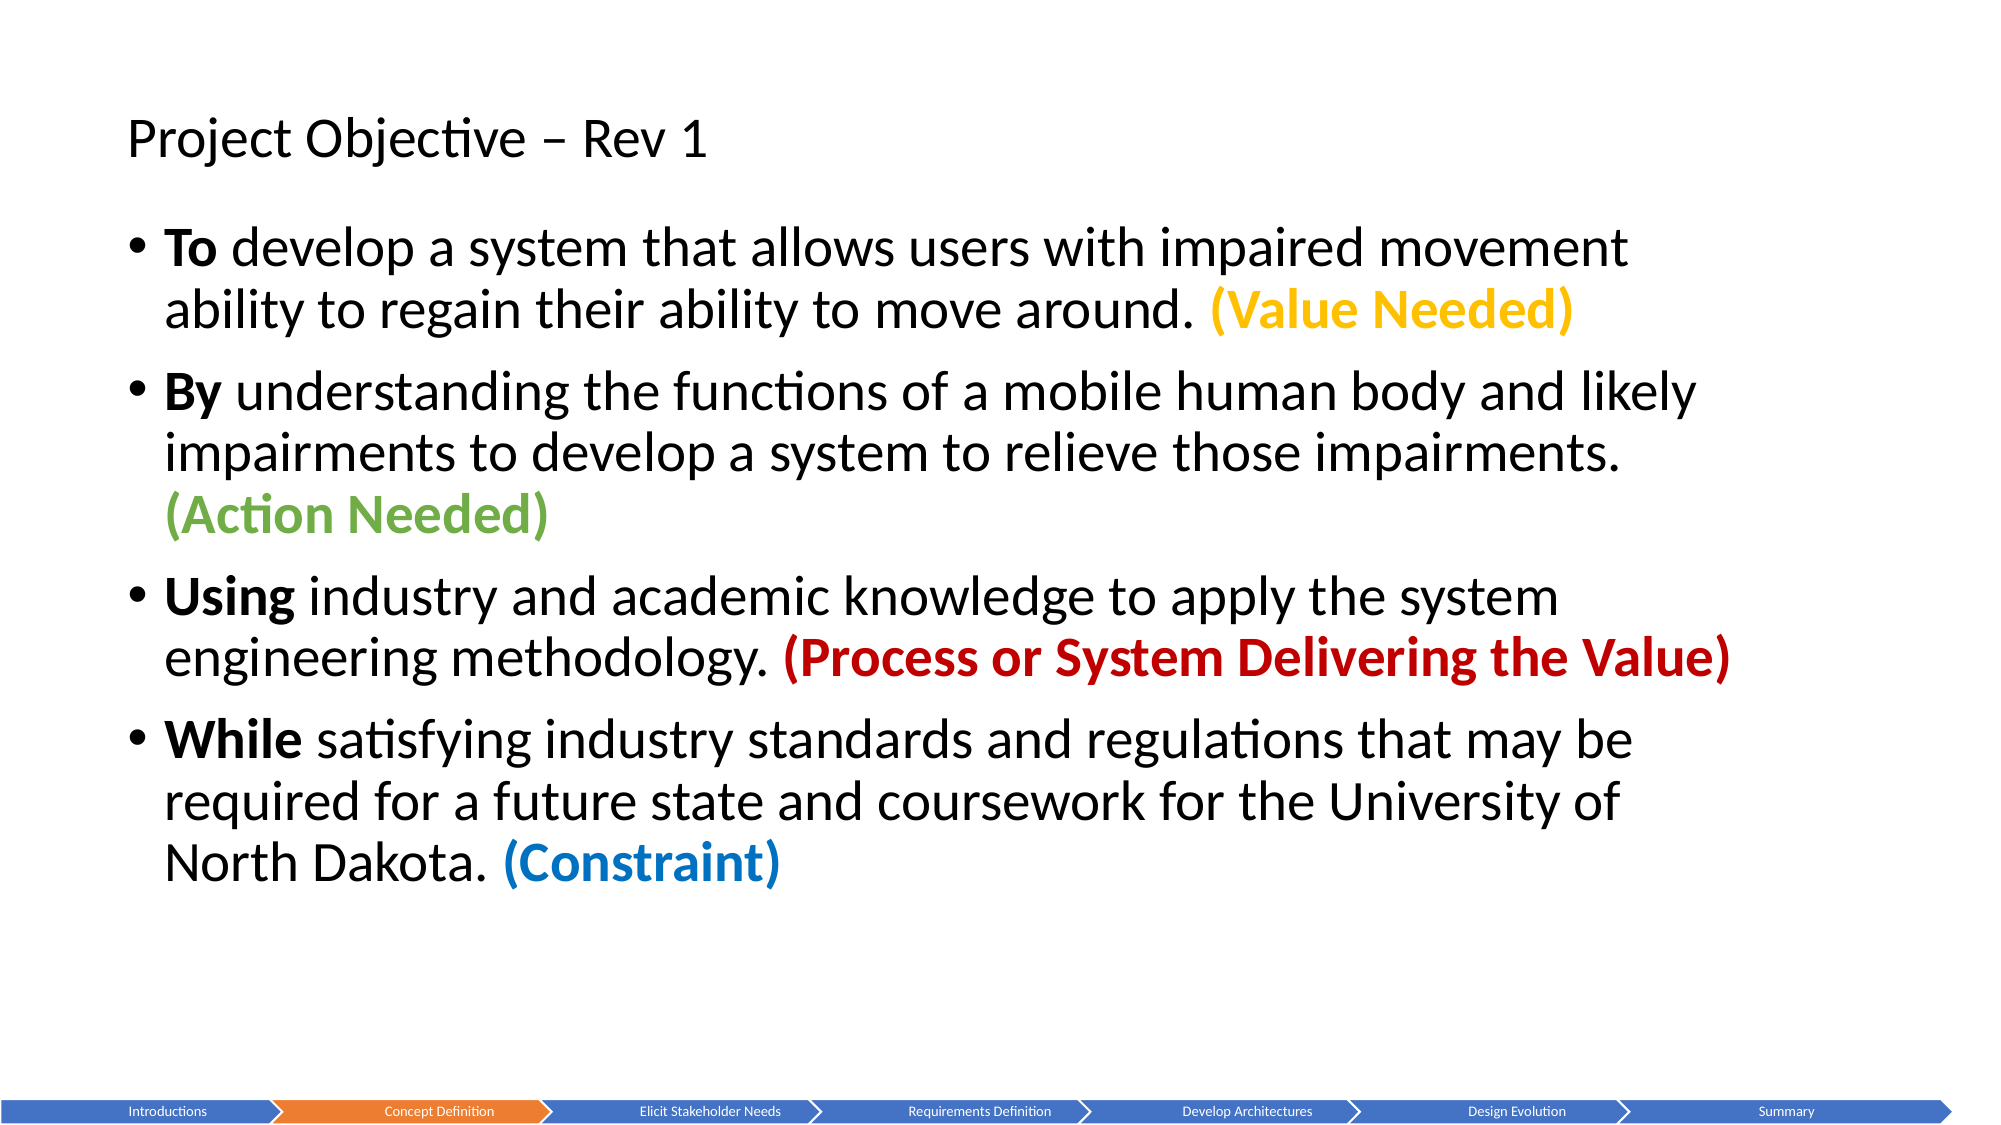

# Project Objective – Rev 1
To develop a system that allows users with impaired movement ability to regain their ability to move around. (Value Needed)
By understanding the functions of a mobile human body and likely impairments to develop a system to relieve those impairments. (Action Needed)
Using industry and academic knowledge to apply the system engineering methodology. (Process or System Delivering the Value)
While satisfying industry standards and regulations that may be required for a future state and coursework for the University of North Dakota. (Constraint)
Introductions
Concept Definition
 Elicit Stakeholder Needs
 Requirements Definition
Develop Architectures
Design Evolution
Summary